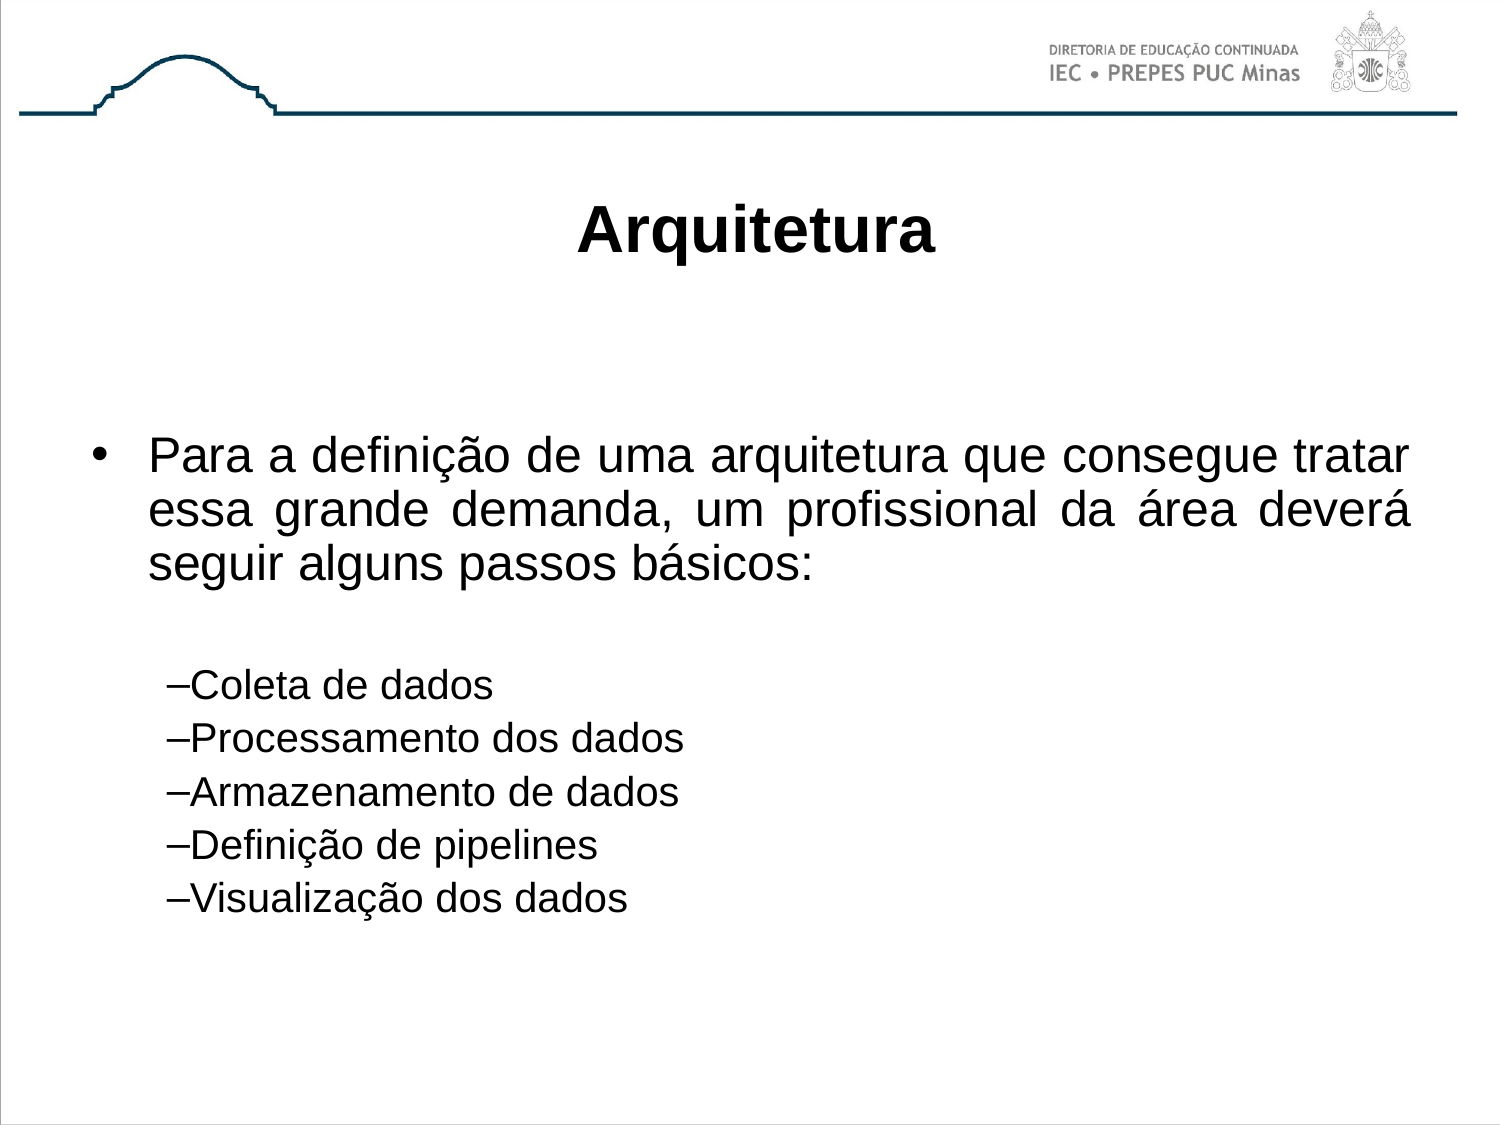

# Arquitetura

Para a definição de uma arquitetura que consegue tratar essa grande demanda, um profissional da área deverá seguir alguns passos básicos:

Coleta de dados
Processamento dos dados
Armazenamento de dados
Definição de pipelines
Visualização dos dados